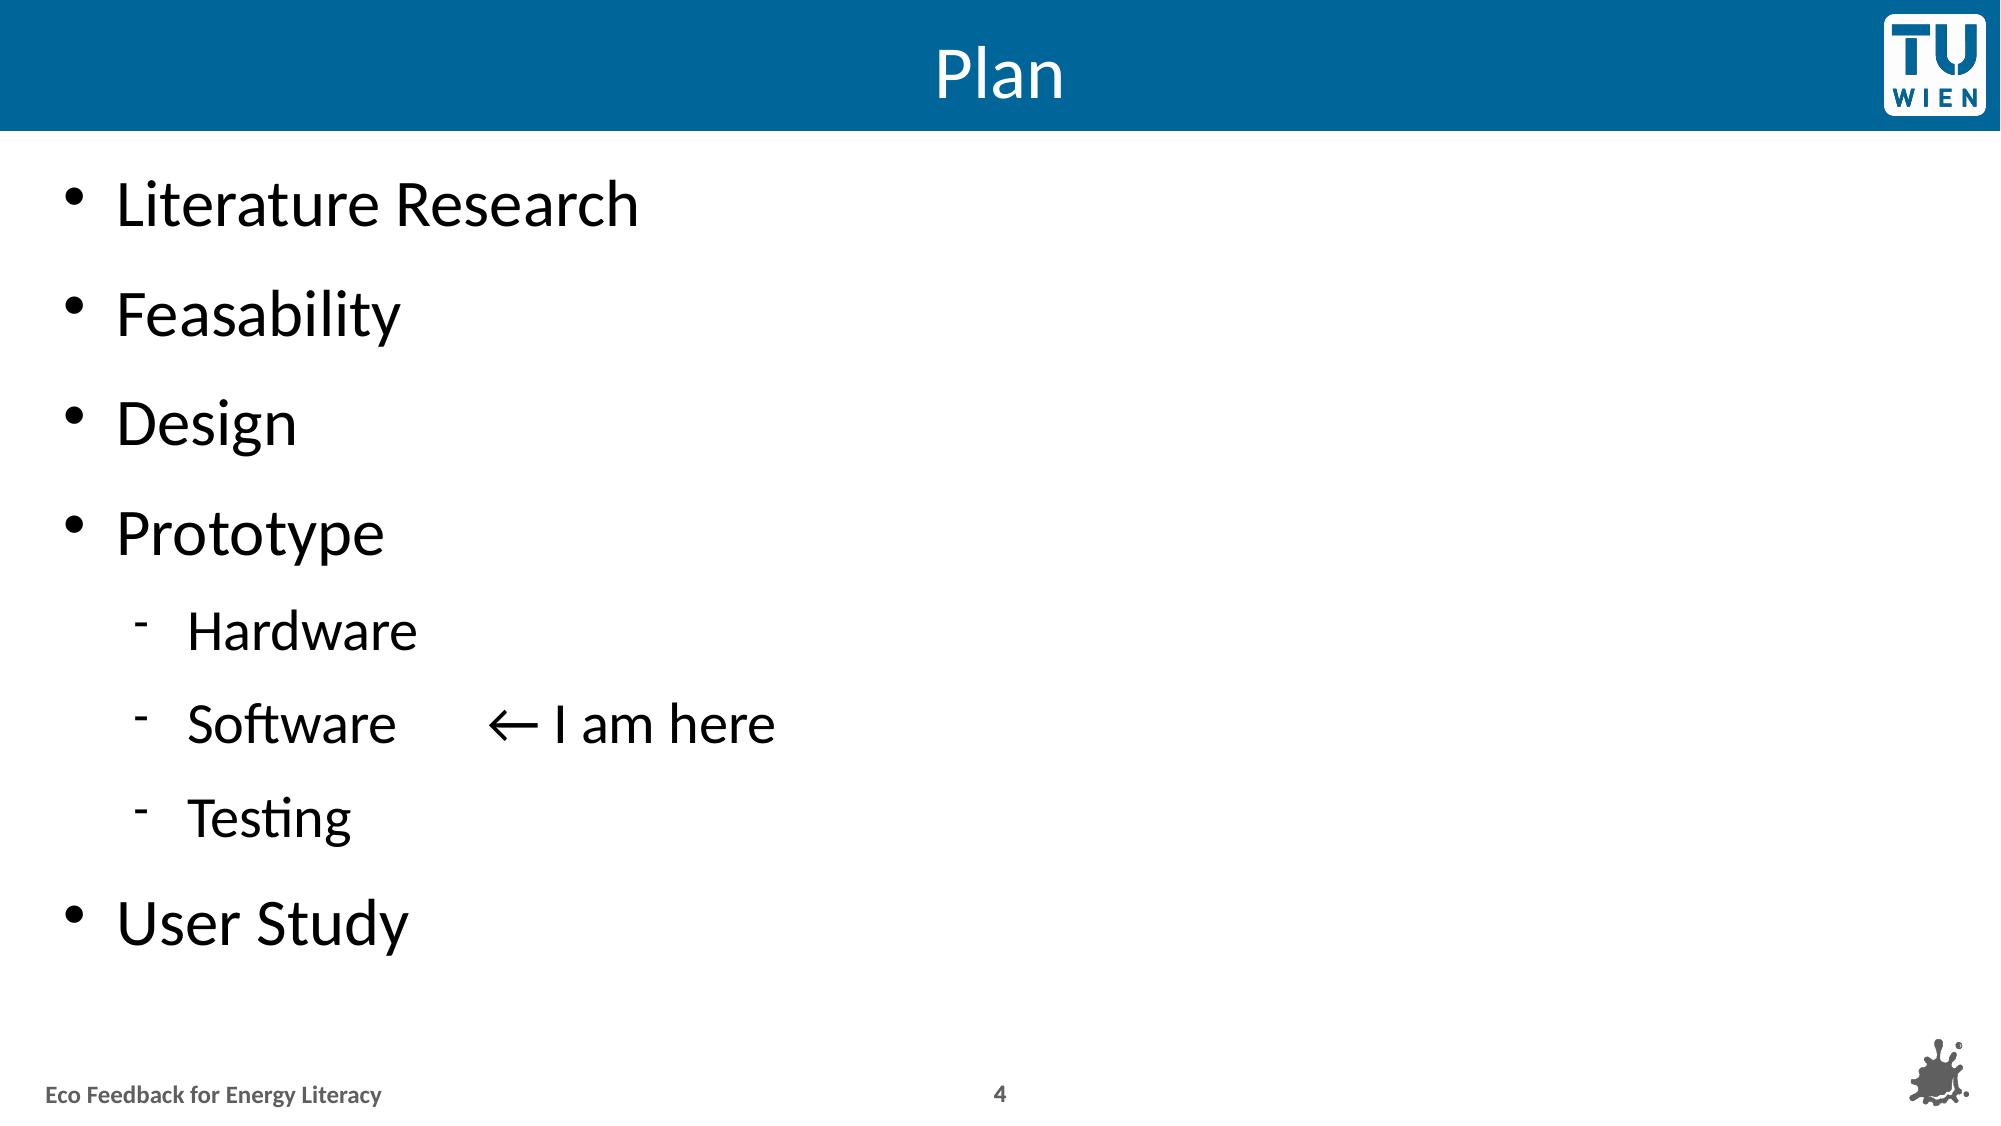

# Plan
Literature Research
Feasability
Design
Prototype
Hardware
Software	← I am here
Testing
User Study
4
4
Eco Feedback for Energy Literacy